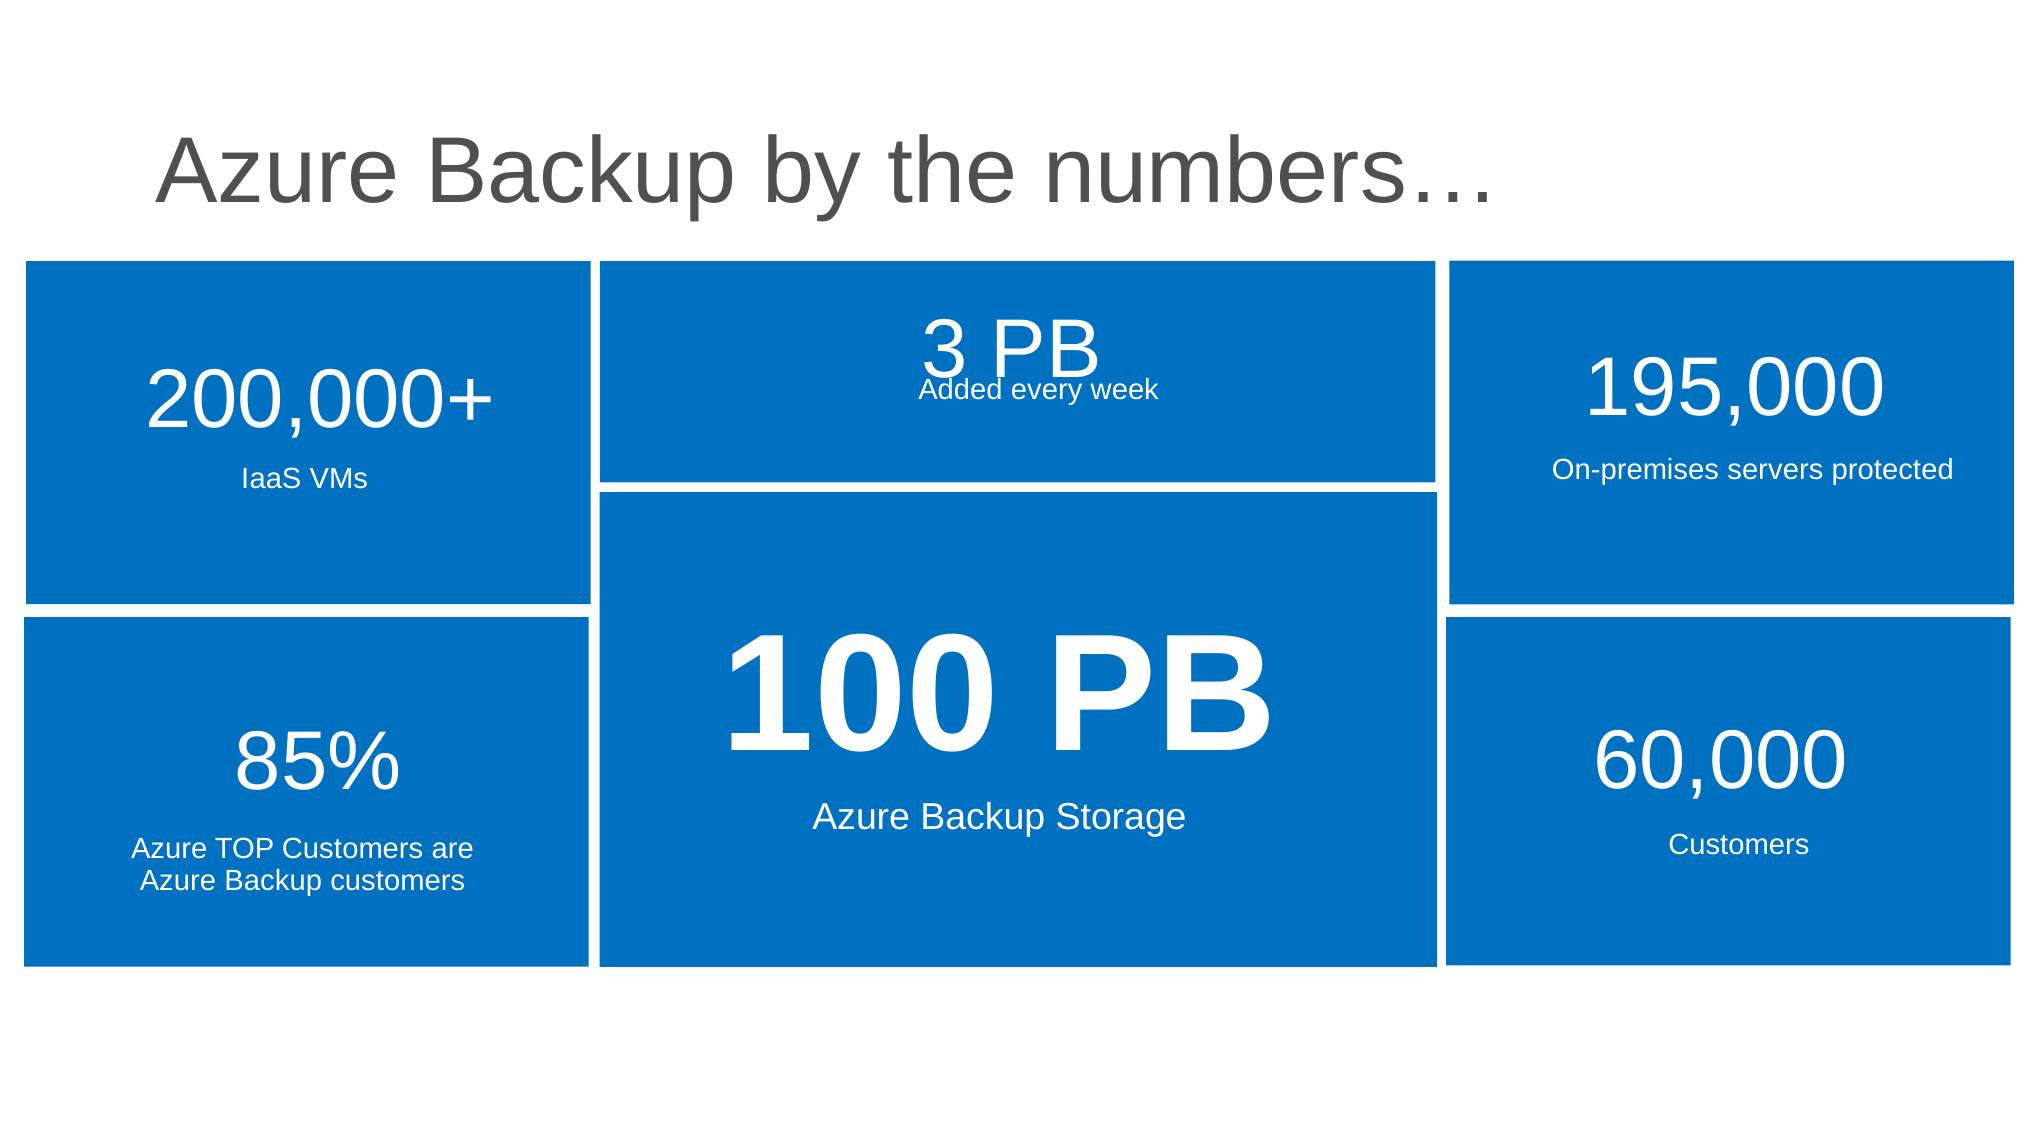

# Azure Backup by the numbers…

195,000
On-premises servers protected

200,000+
IaaS VMs

3 PB
Added every week

100 PB
Azure Backup Storage

85%
Azure TOP Customers are Azure Backup customers

60,000
Customers